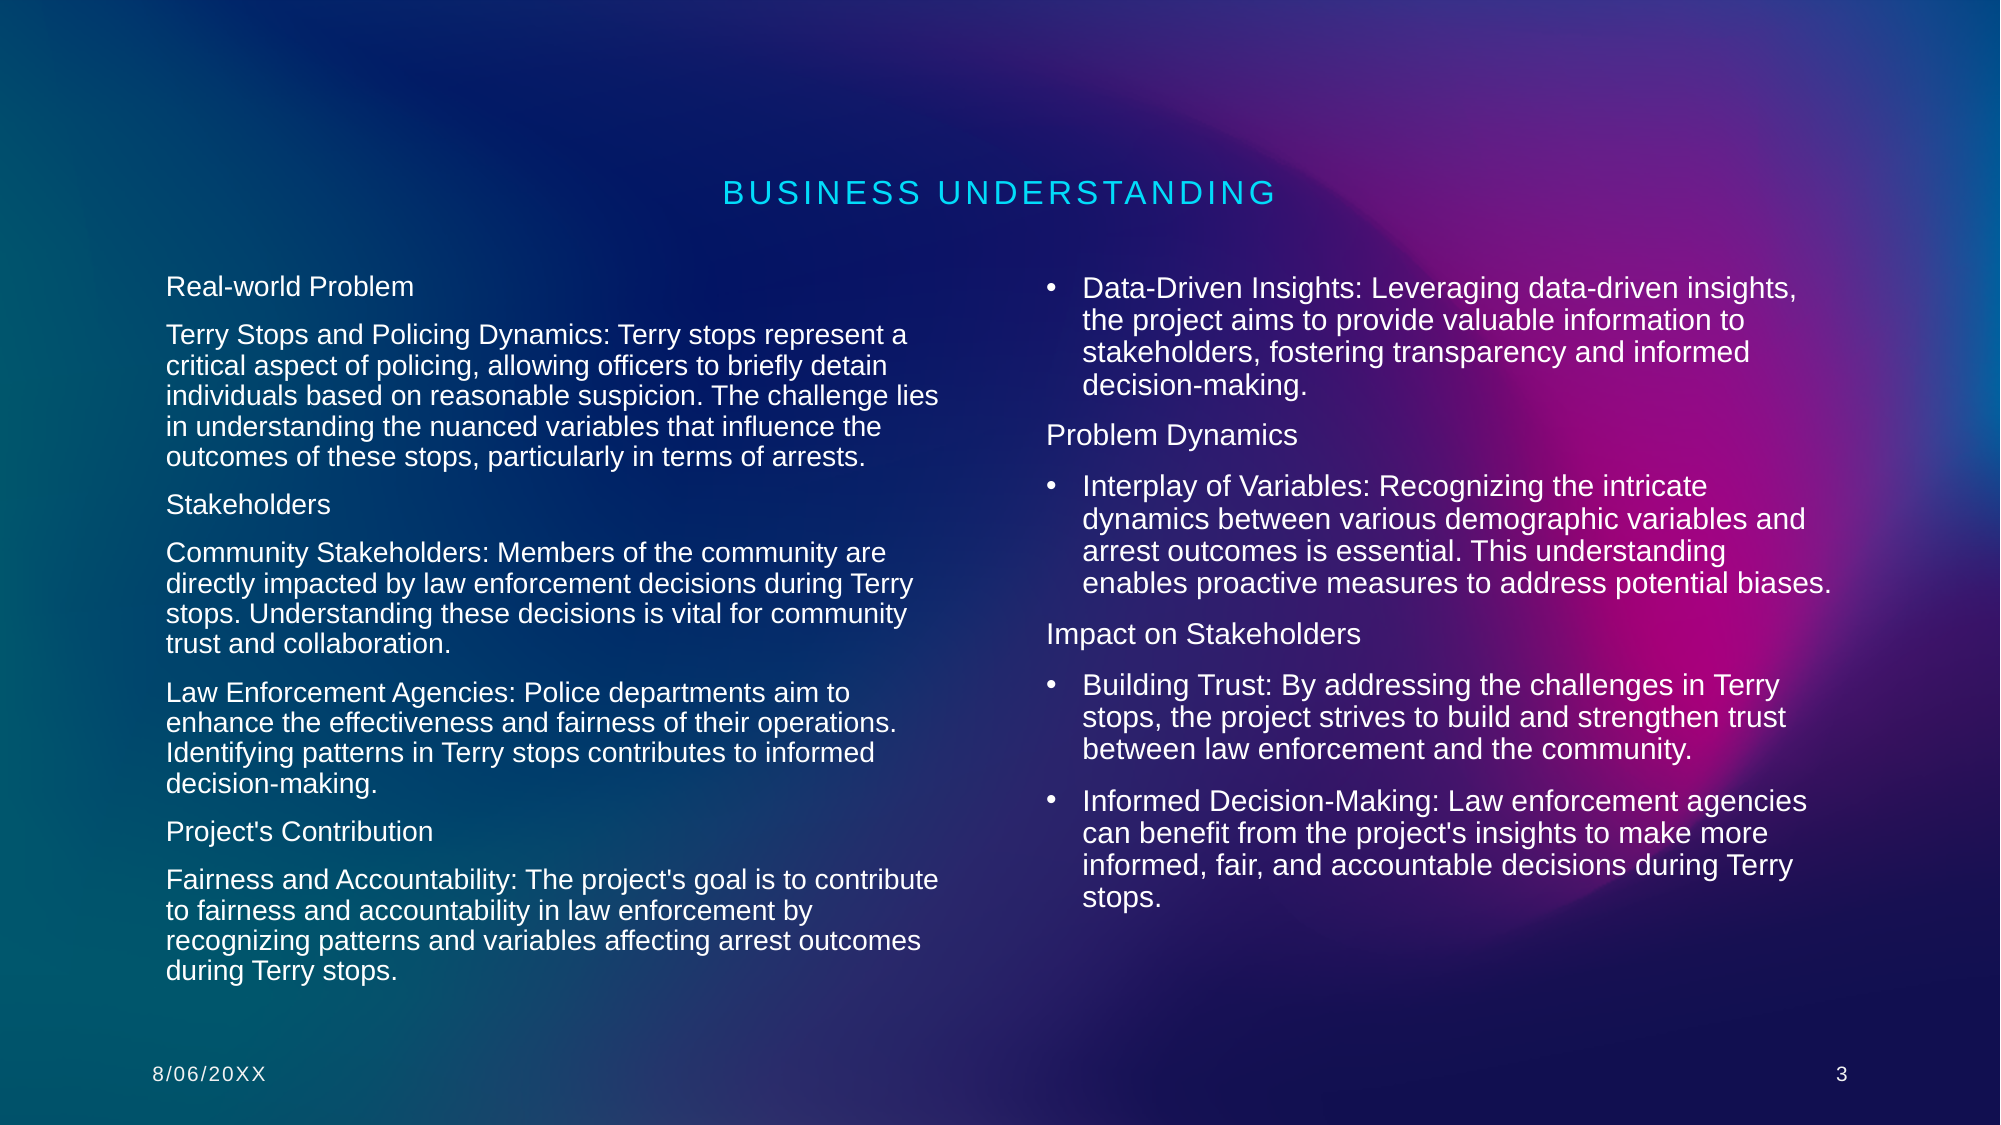

Business Understanding
Data-Driven Insights: Leveraging data-driven insights, the project aims to provide valuable information to stakeholders, fostering transparency and informed decision-making.
Problem Dynamics
Interplay of Variables: Recognizing the intricate dynamics between various demographic variables and arrest outcomes is essential. This understanding enables proactive measures to address potential biases.
Impact on Stakeholders
Building Trust: By addressing the challenges in Terry stops, the project strives to build and strengthen trust between law enforcement and the community.
Informed Decision-Making: Law enforcement agencies can benefit from the project's insights to make more informed, fair, and accountable decisions during Terry stops.
Real-world Problem
Terry Stops and Policing Dynamics: Terry stops represent a critical aspect of policing, allowing officers to briefly detain individuals based on reasonable suspicion. The challenge lies in understanding the nuanced variables that influence the outcomes of these stops, particularly in terms of arrests.
Stakeholders
Community Stakeholders: Members of the community are directly impacted by law enforcement decisions during Terry stops. Understanding these decisions is vital for community trust and collaboration.
Law Enforcement Agencies: Police departments aim to enhance the effectiveness and fairness of their operations. Identifying patterns in Terry stops contributes to informed decision-making.
Project's Contribution
Fairness and Accountability: The project's goal is to contribute to fairness and accountability in law enforcement by recognizing patterns and variables affecting arrest outcomes during Terry stops.
8/06/20XX
3